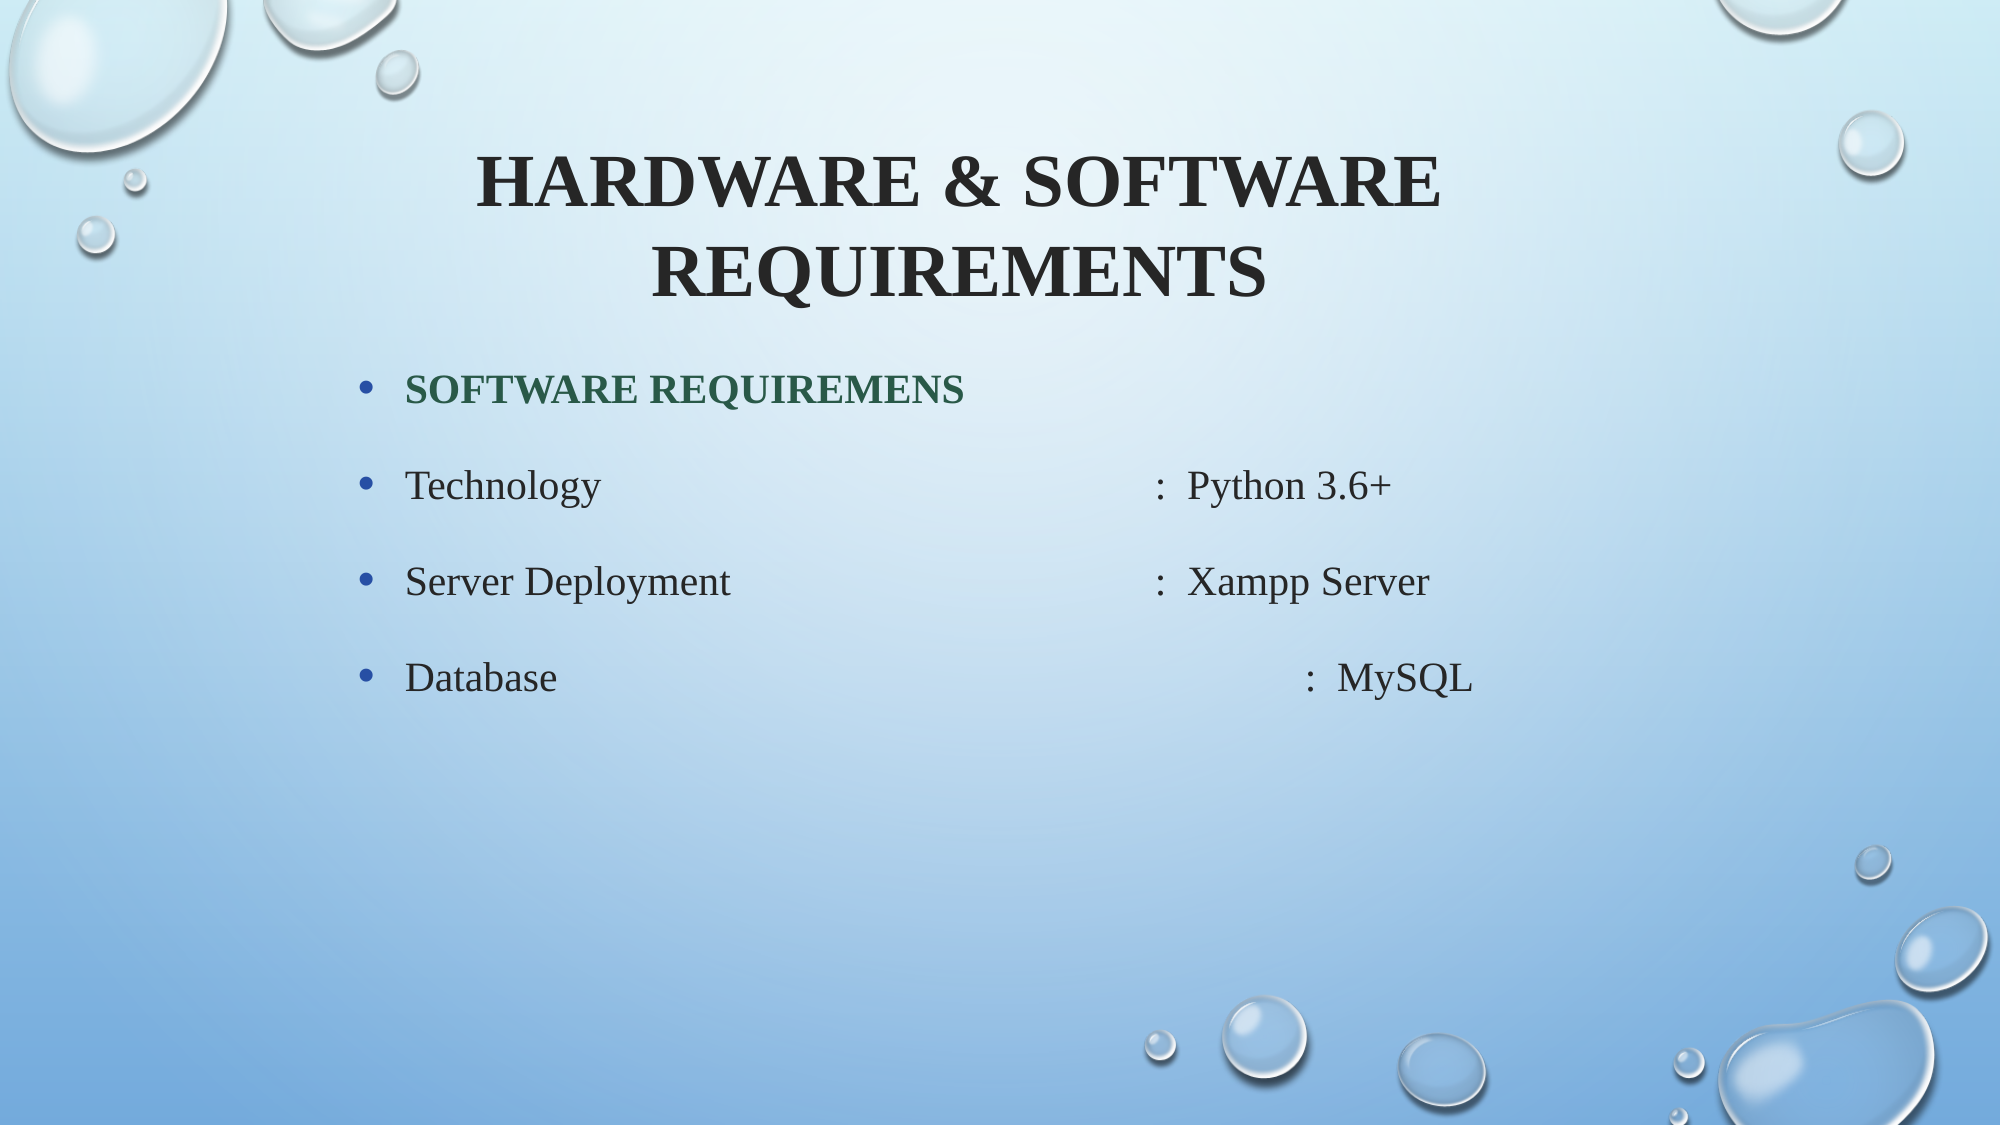

HARDWARE & SOFTWARE REQUIREMENTS
SOFTWARE REQUIREMENS
Technology				:  Python 3.6+
Server Deployment			:  Xampp Server
Database					:  MySQL